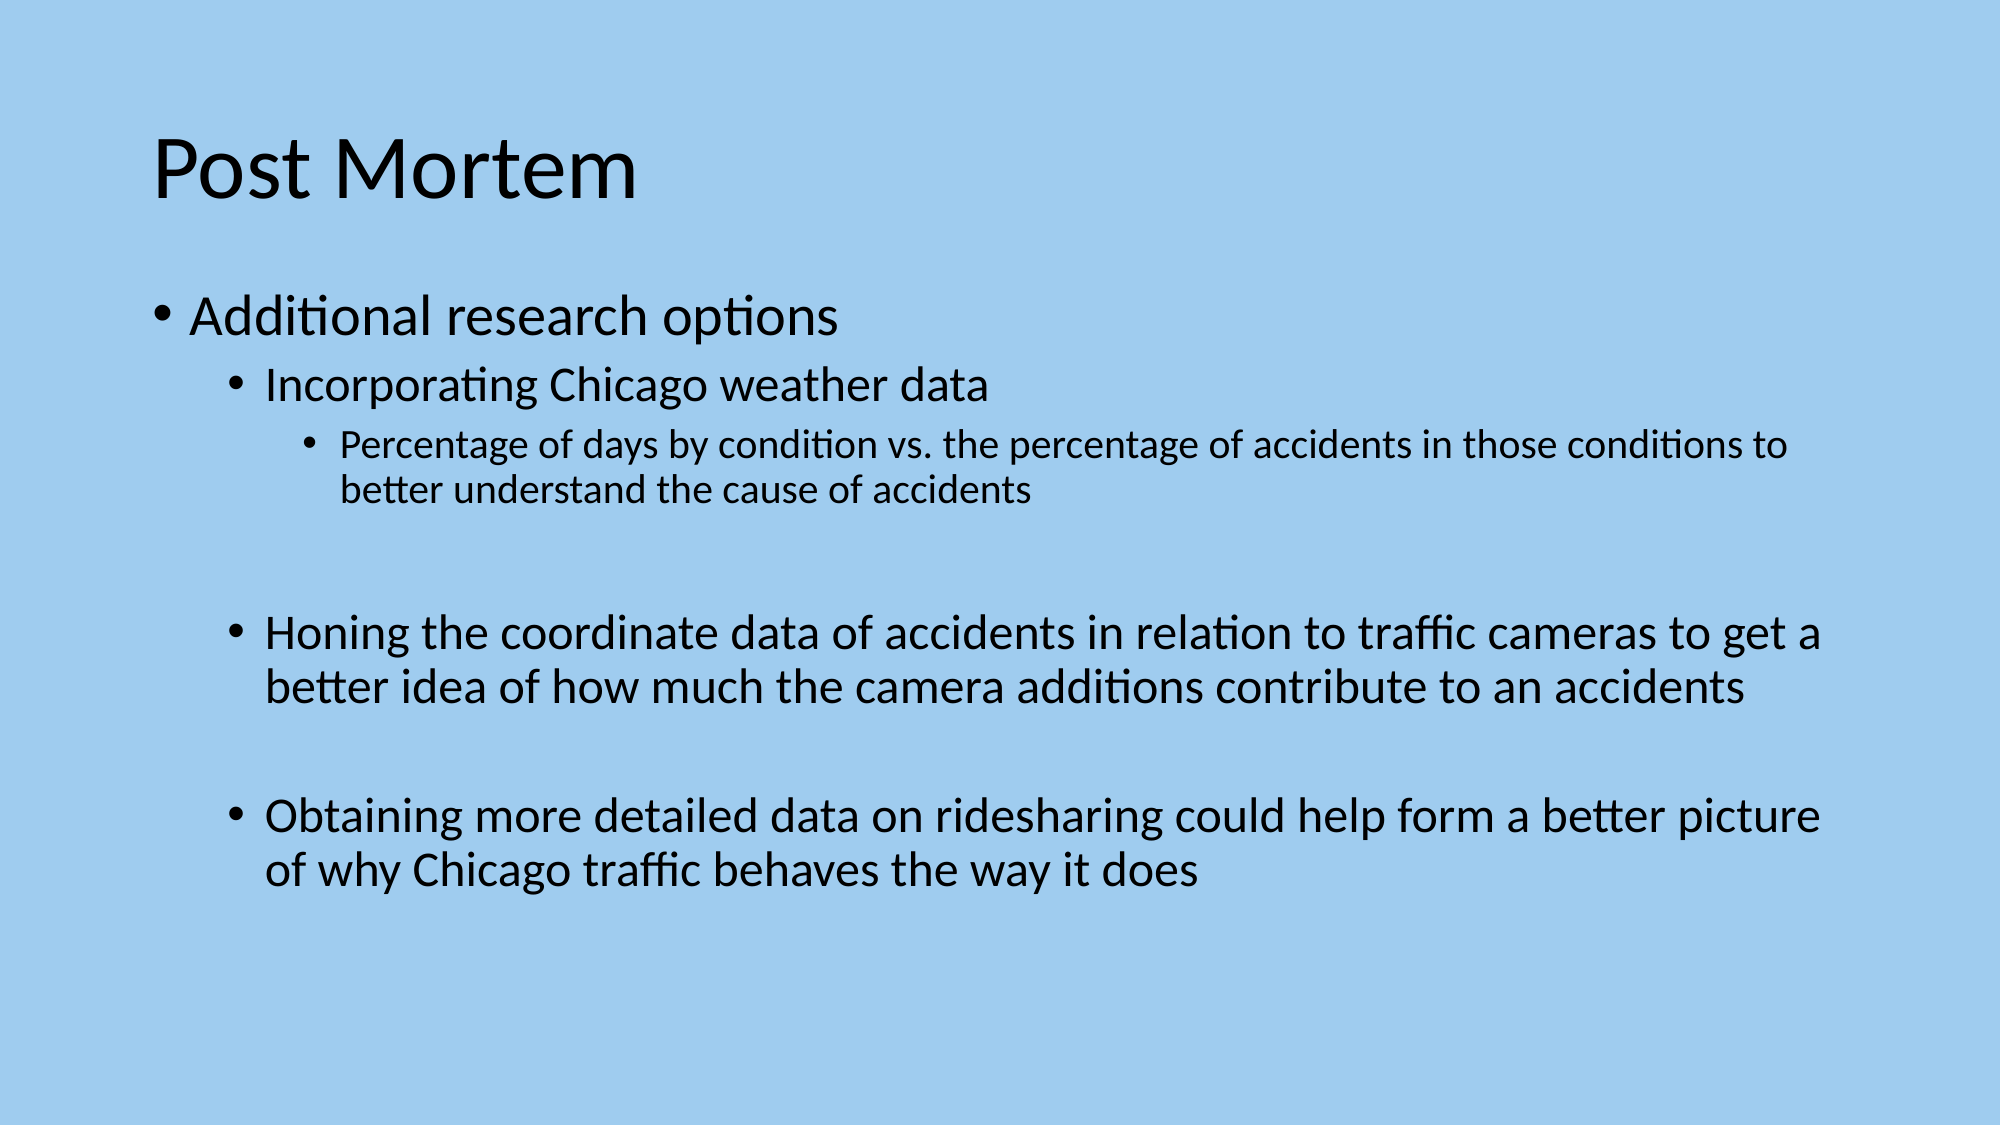

# Post Mortem
Additional research options
Incorporating Chicago weather data
Percentage of days by condition vs. the percentage of accidents in those conditions to better understand the cause of accidents

Honing the coordinate data of accidents in relation to traffic cameras to get a better idea of how much the camera additions contribute to an accidents

Obtaining more detailed data on ridesharing could help form a better picture of why Chicago traffic behaves the way it does